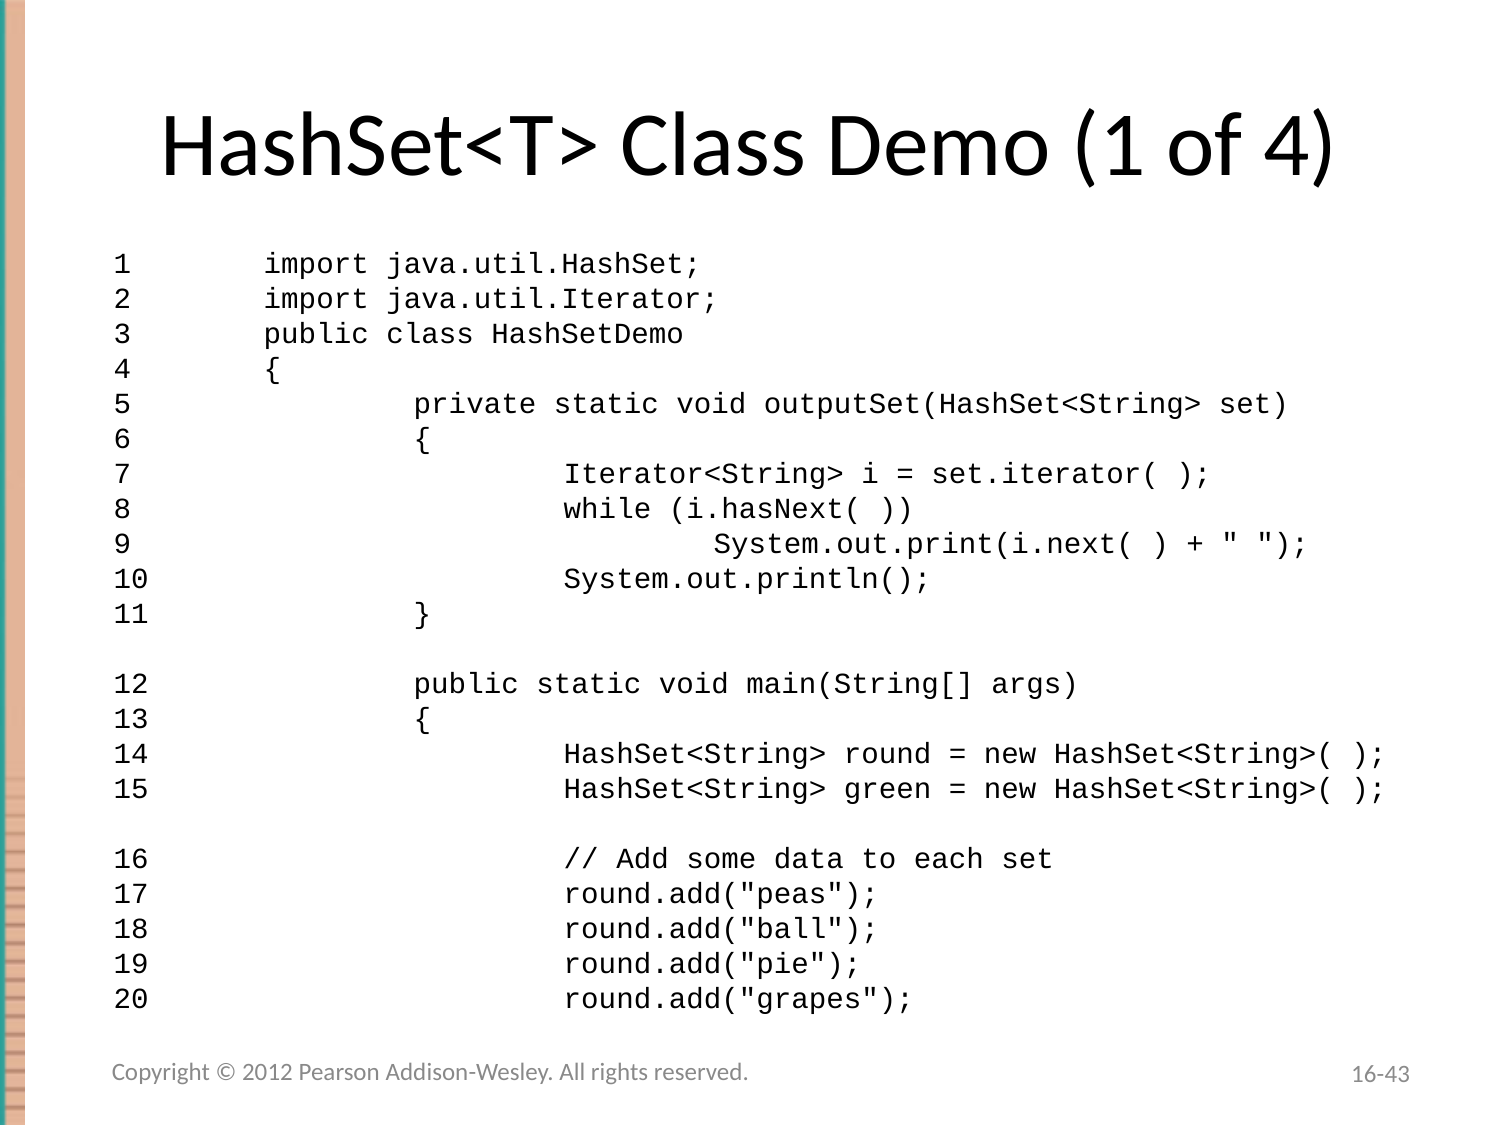

# HashSet<T> Class Demo (1 of 4)
1	import java.util.HashSet;
2	import java.util.Iterator;
3	public class HashSetDemo
4	{
5		private static void outputSet(HashSet<String> set)
6		{
7			Iterator<String> i = set.iterator( );
8			while (i.hasNext( ))
9				System.out.print(i.next( ) + " ");
10			System.out.println();
11		}

12		public static void main(String[] args)
13		{
14			HashSet<String> round = new HashSet<String>( );
15			HashSet<String> green = new HashSet<String>( );

16			// Add some data to each set
17			round.add("peas");
18			round.add("ball");
19			round.add("pie");
20			round.add("grapes");

Copyright © 2012 Pearson Addison-Wesley. All rights reserved.
16-43